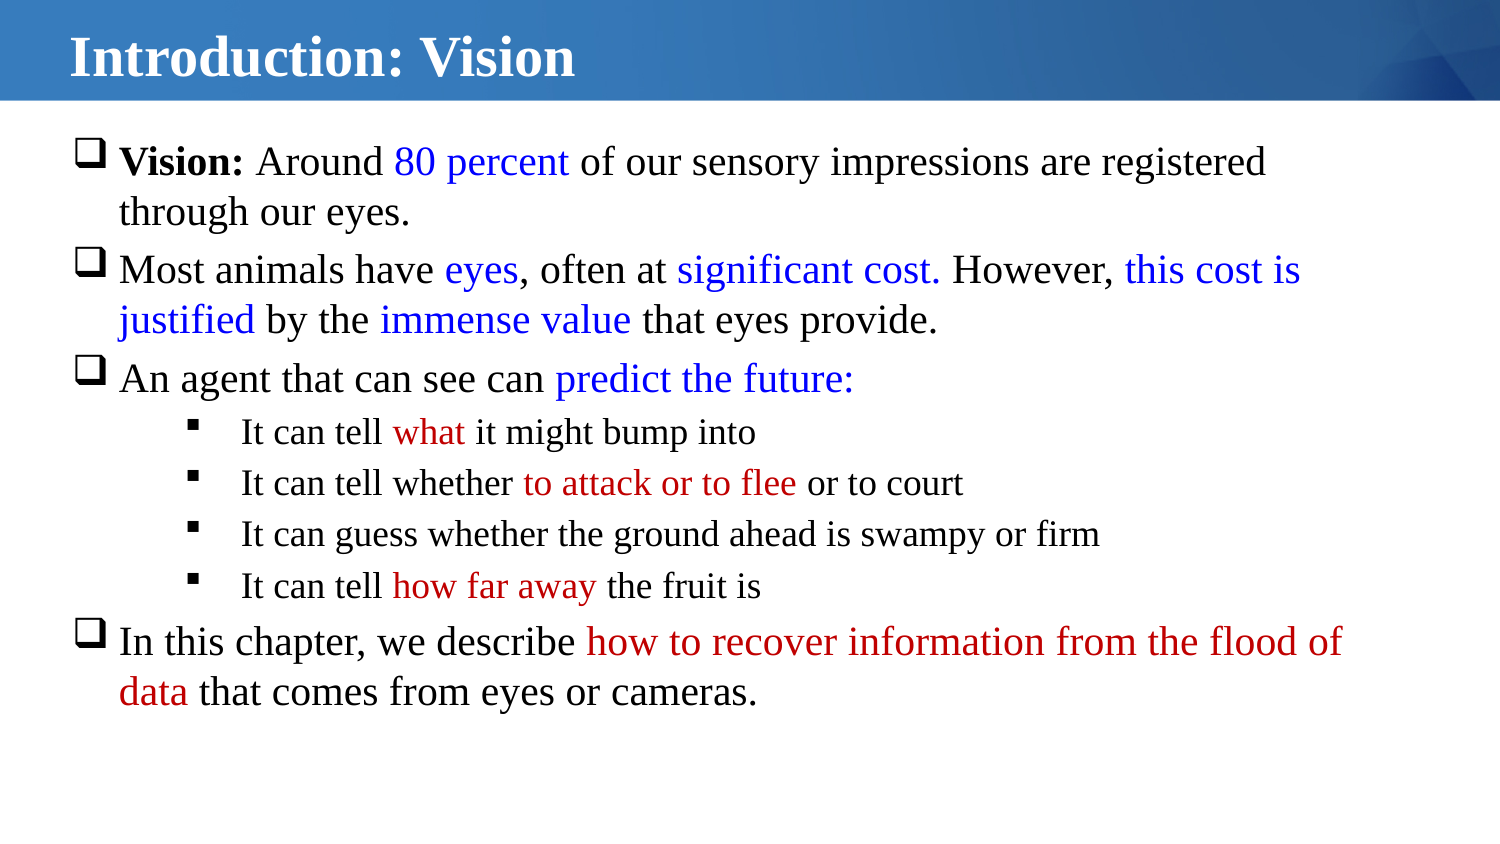

# Introduction: Vision
Vision: Around 80 percent of our sensory impressions are registered through our eyes.
Most animals have eyes, often at significant cost. However, this cost is justified by the immense value that eyes provide.
An agent that can see can predict the future:
It can tell what it might bump into
It can tell whether to attack or to flee or to court
It can guess whether the ground ahead is swampy or firm
It can tell how far away the fruit is
In this chapter, we describe how to recover information from the flood of data that comes from eyes or cameras.